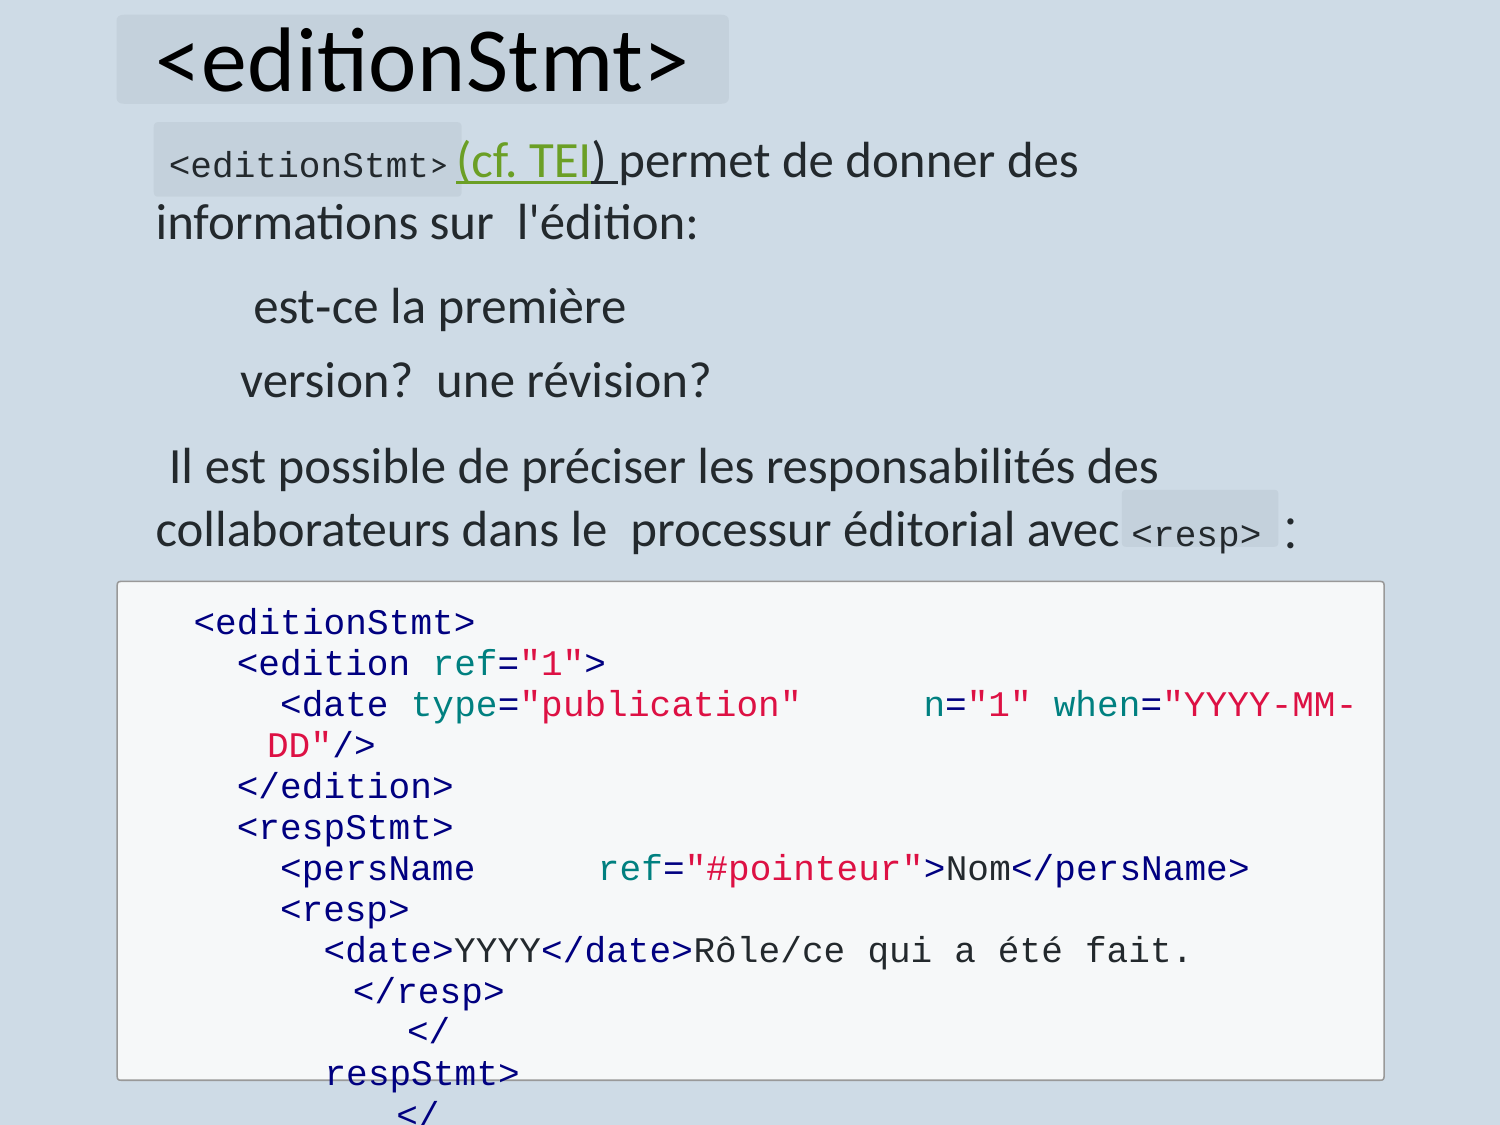

# <editionStmt>

<editionStmt> (cf. TEI) permet de donner des informations sur  l'édition:
est‑ce la première version?  une révision?
Il est possible de préciser les responsabilités des collaborateurs dans le  processur éditorial avec <resp> :

<editionStmt>
<edition ref="1">
<date type="publication"	n="1"	when="YYYY-MM-DD"/>
</edition>
<respStmt>
<persName	ref="#pointeur">Nom</persName>
<resp>
<date>YYYY</date>Rôle/ce qui a été fait.
</resp>
</respStmt>
</editionStmt>